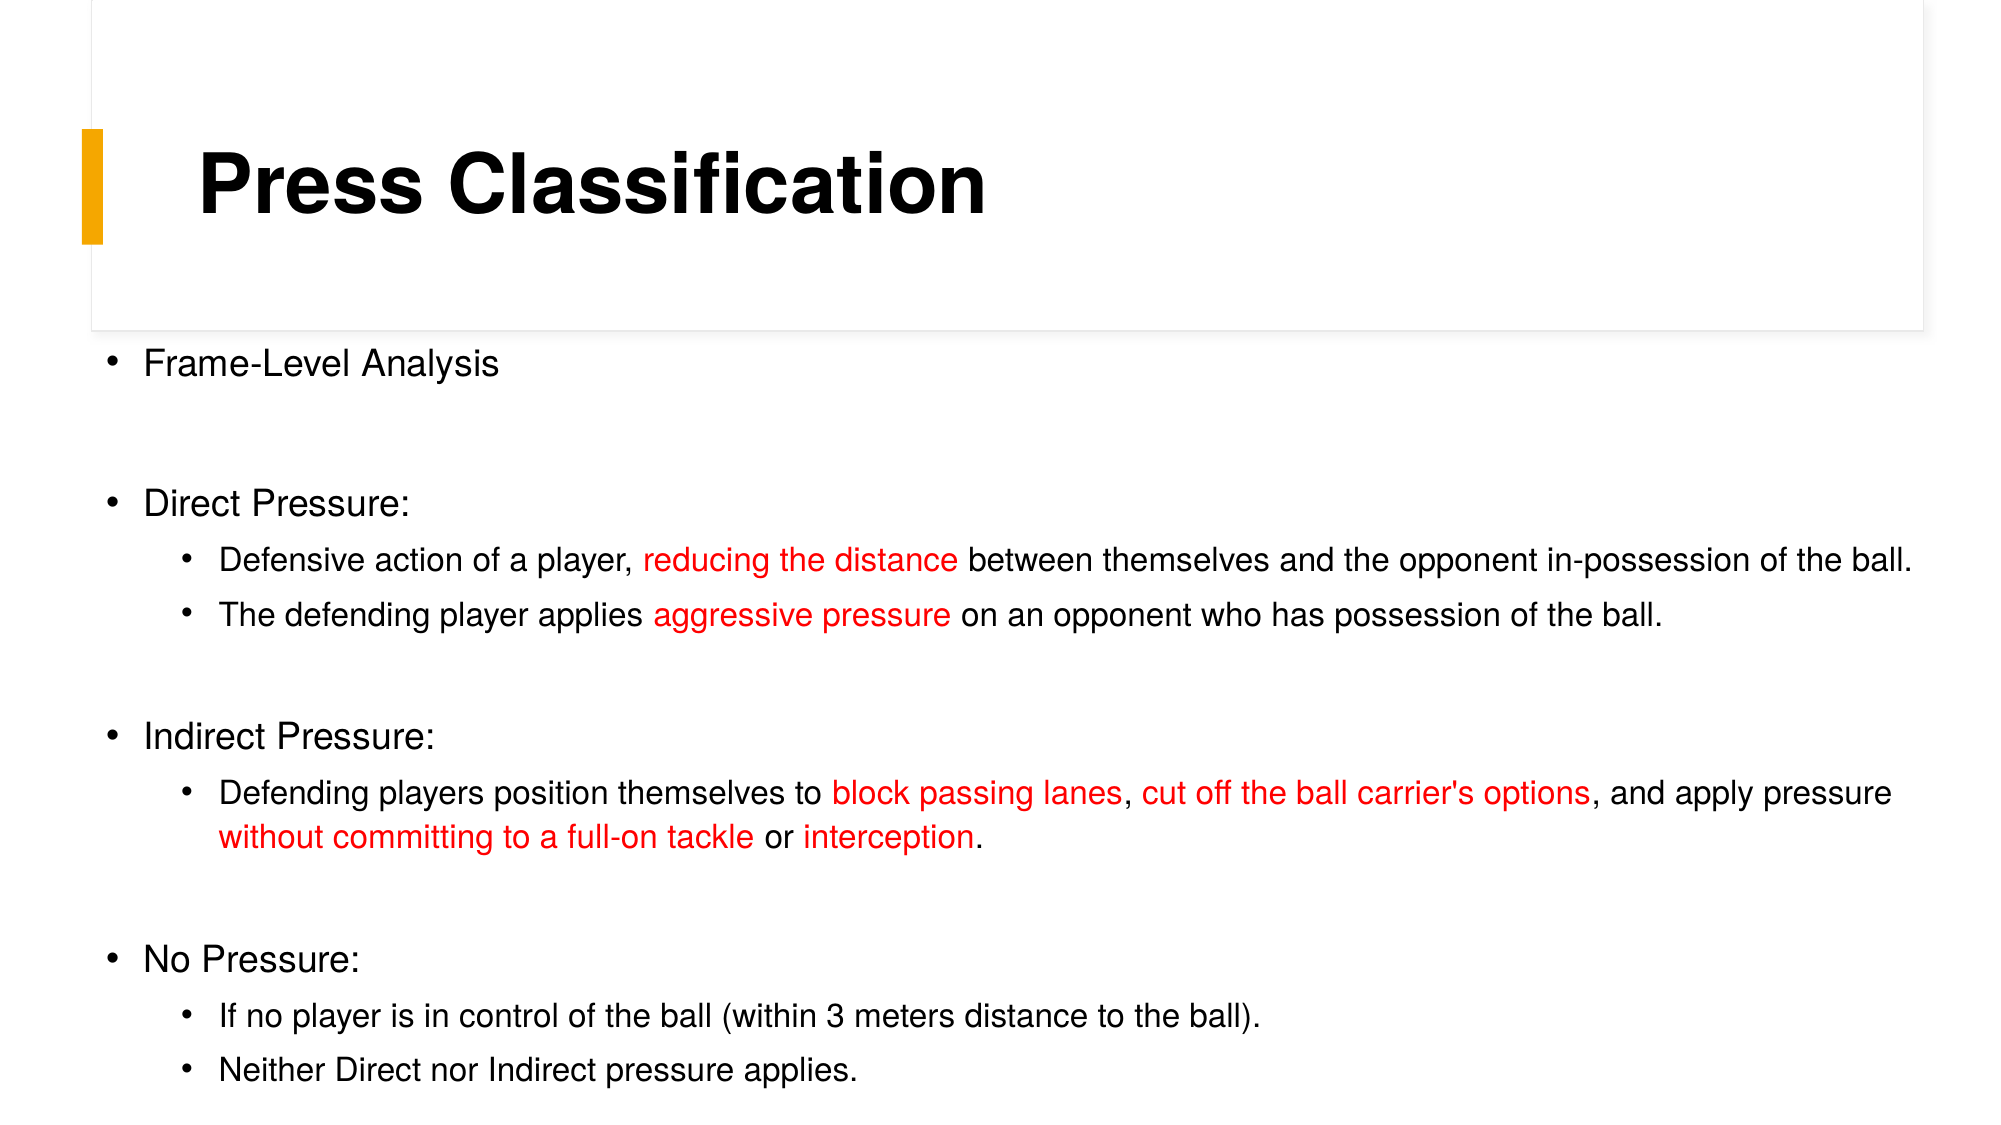

# Press Classification
Frame-Level Analysis

Direct Pressure:
Defensive action of a player, reducing the distance between themselves and the opponent in-possession of the ball.
The defending player applies aggressive pressure on an opponent who has possession of the ball.

Indirect Pressure:
Defending players position themselves to block passing lanes, cut off the ball carrier's options, and apply pressure without committing to a full-on tackle or interception.

No Pressure:
If no player is in control of the ball (within 3 meters distance to the ball).
Neither Direct nor Indirect pressure applies.